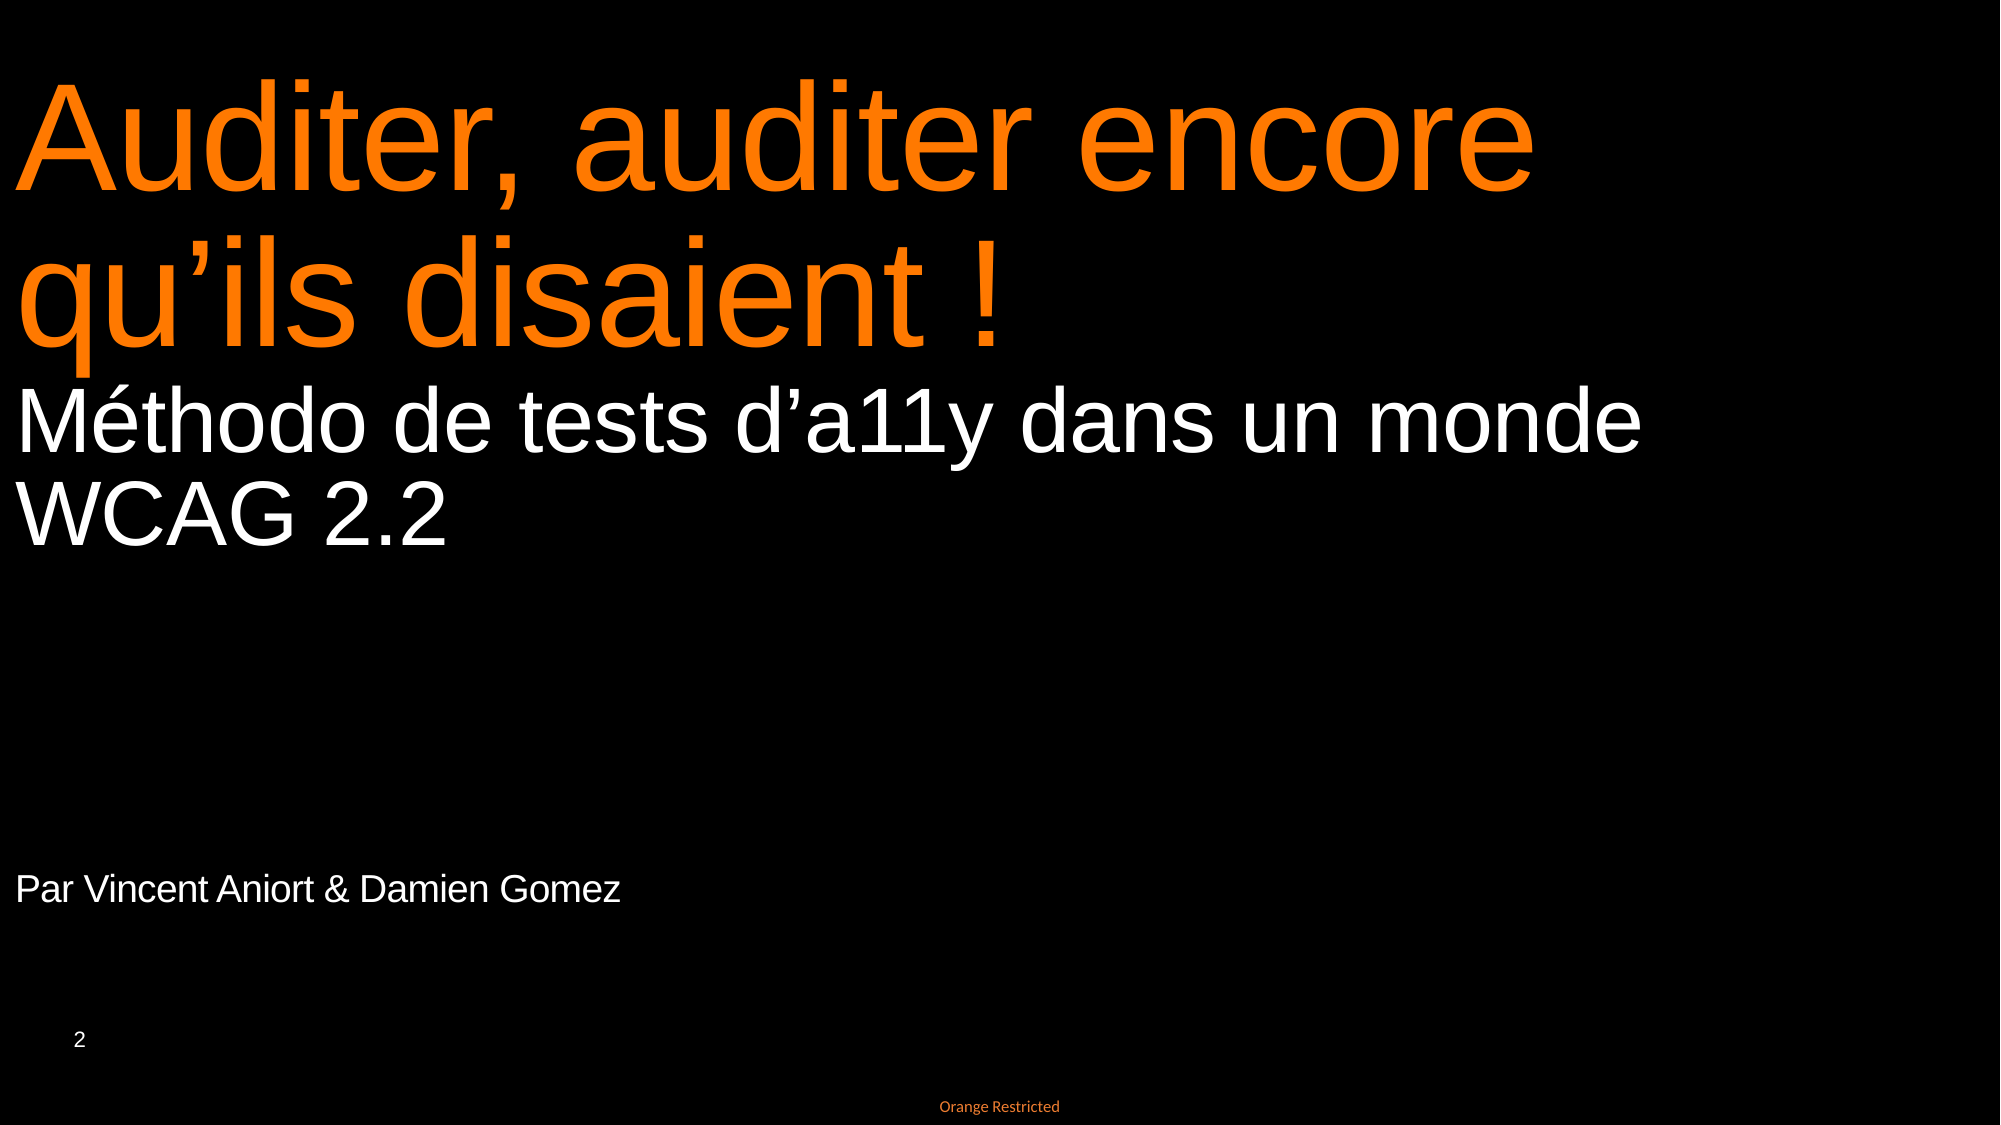

Auditer, auditer encore qu’ils disaient !
Méthodo de tests d’a11y dans un monde WCAG 2.2

Par Vincent Aniort & Damien Gomez